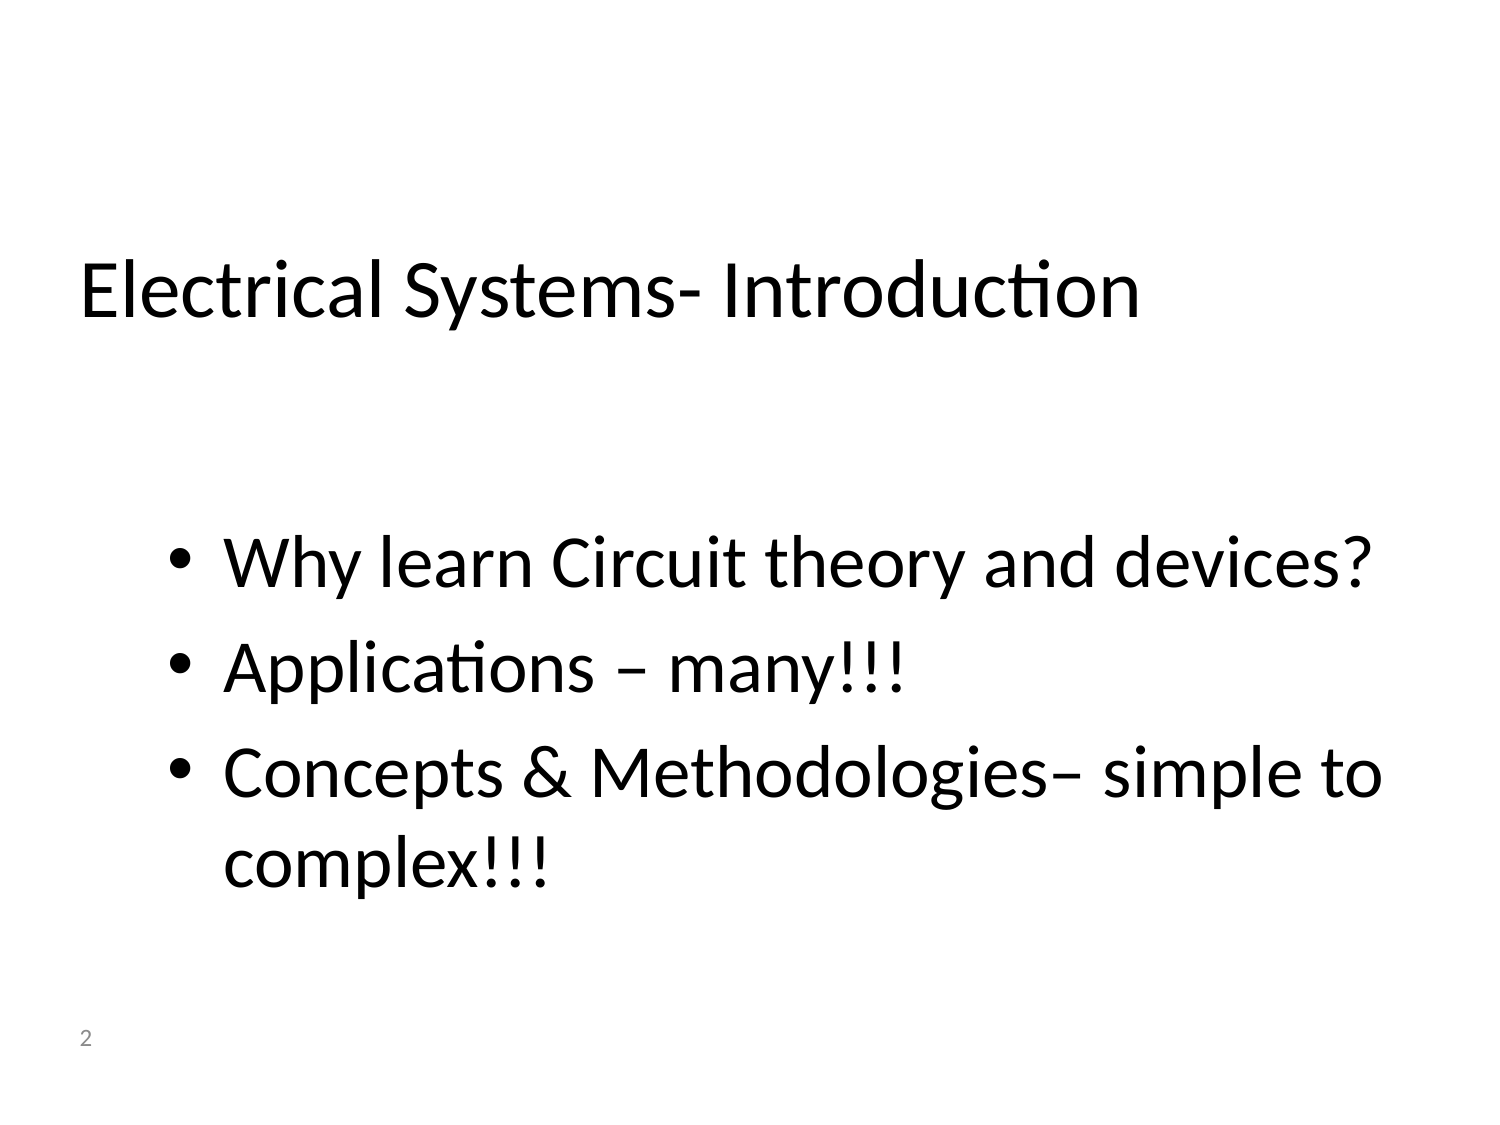

# Electrical Systems- Introduction

Why learn Circuit theory and devices?
Applications – many!!!
Concepts & Methodologies– simple to complex!!!
2